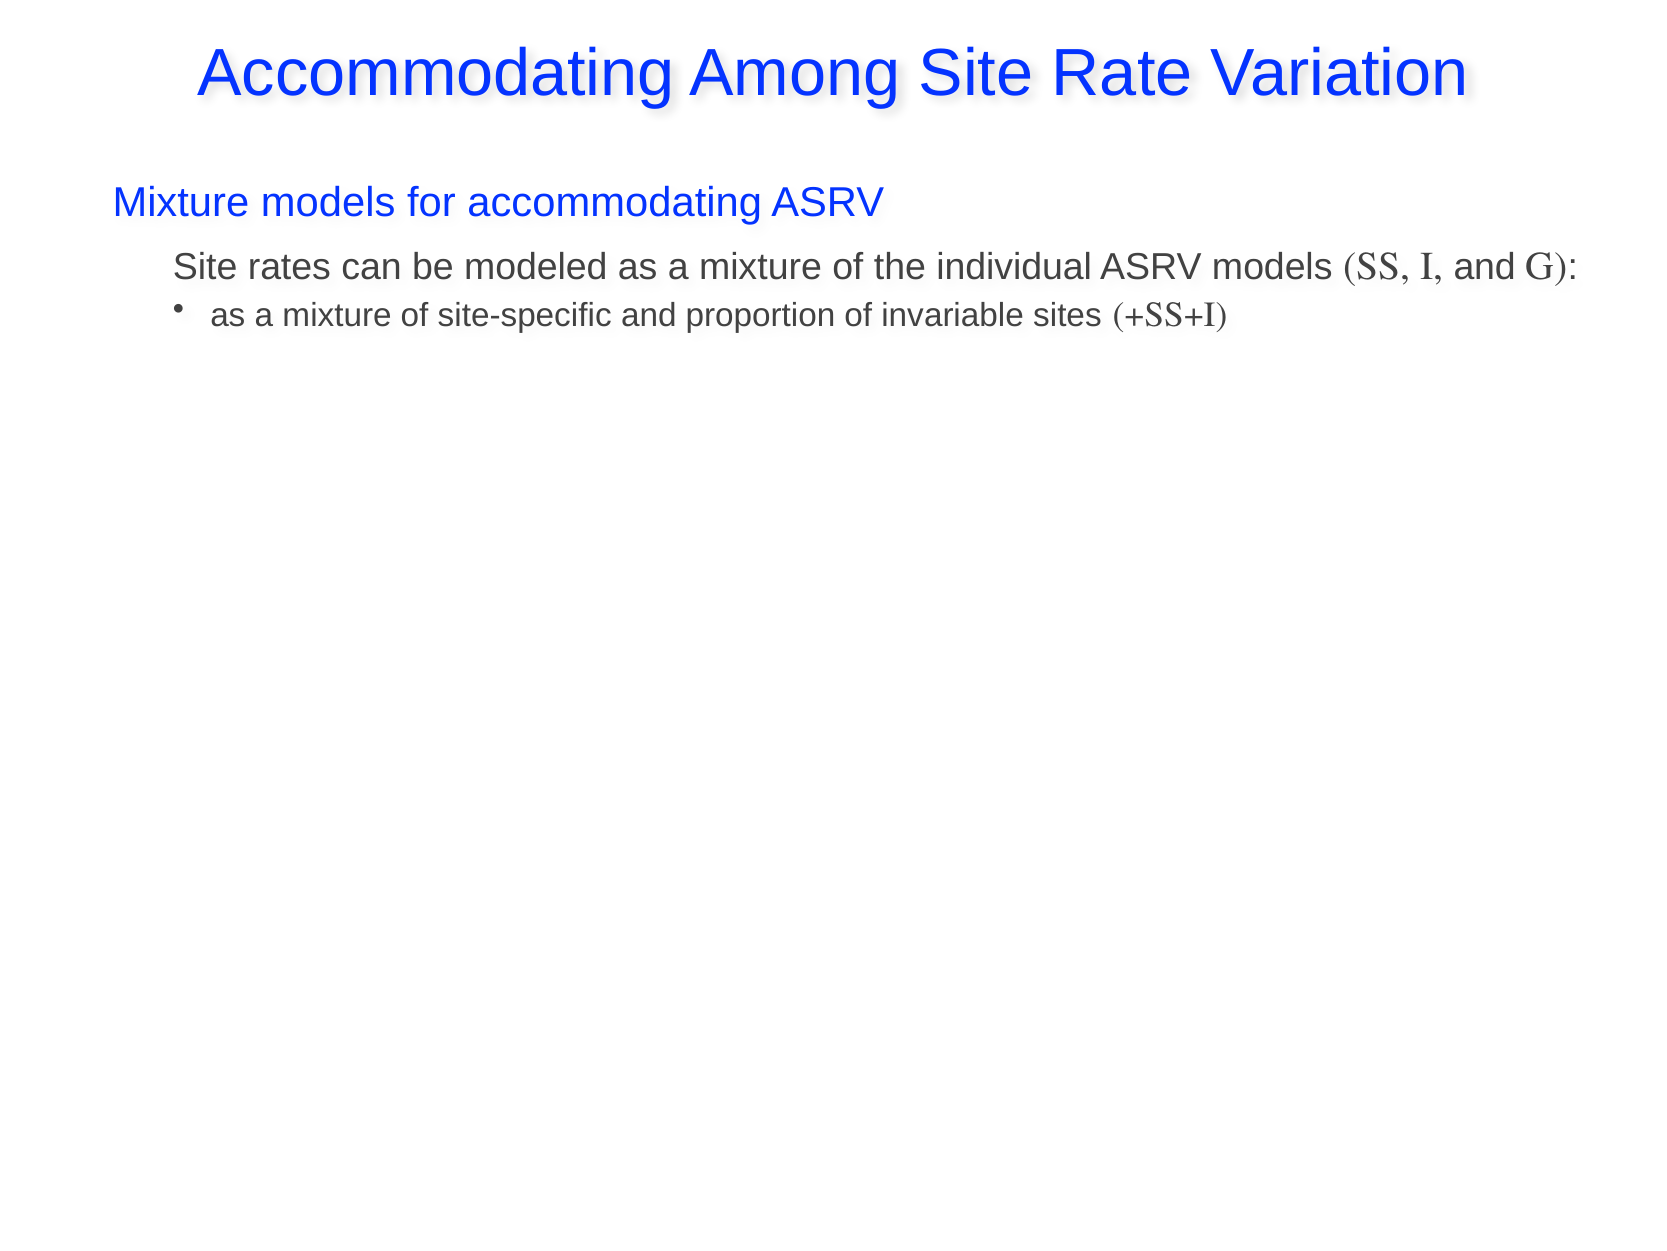

Accommodating Among Site Rate Variation
Mixture models for accommodating ASRV
Site rates can be modeled as a mixture of the individual ASRV models (SS, I, and G):
as a mixture of site-specific and proportion of invariable sites (+SS+I)